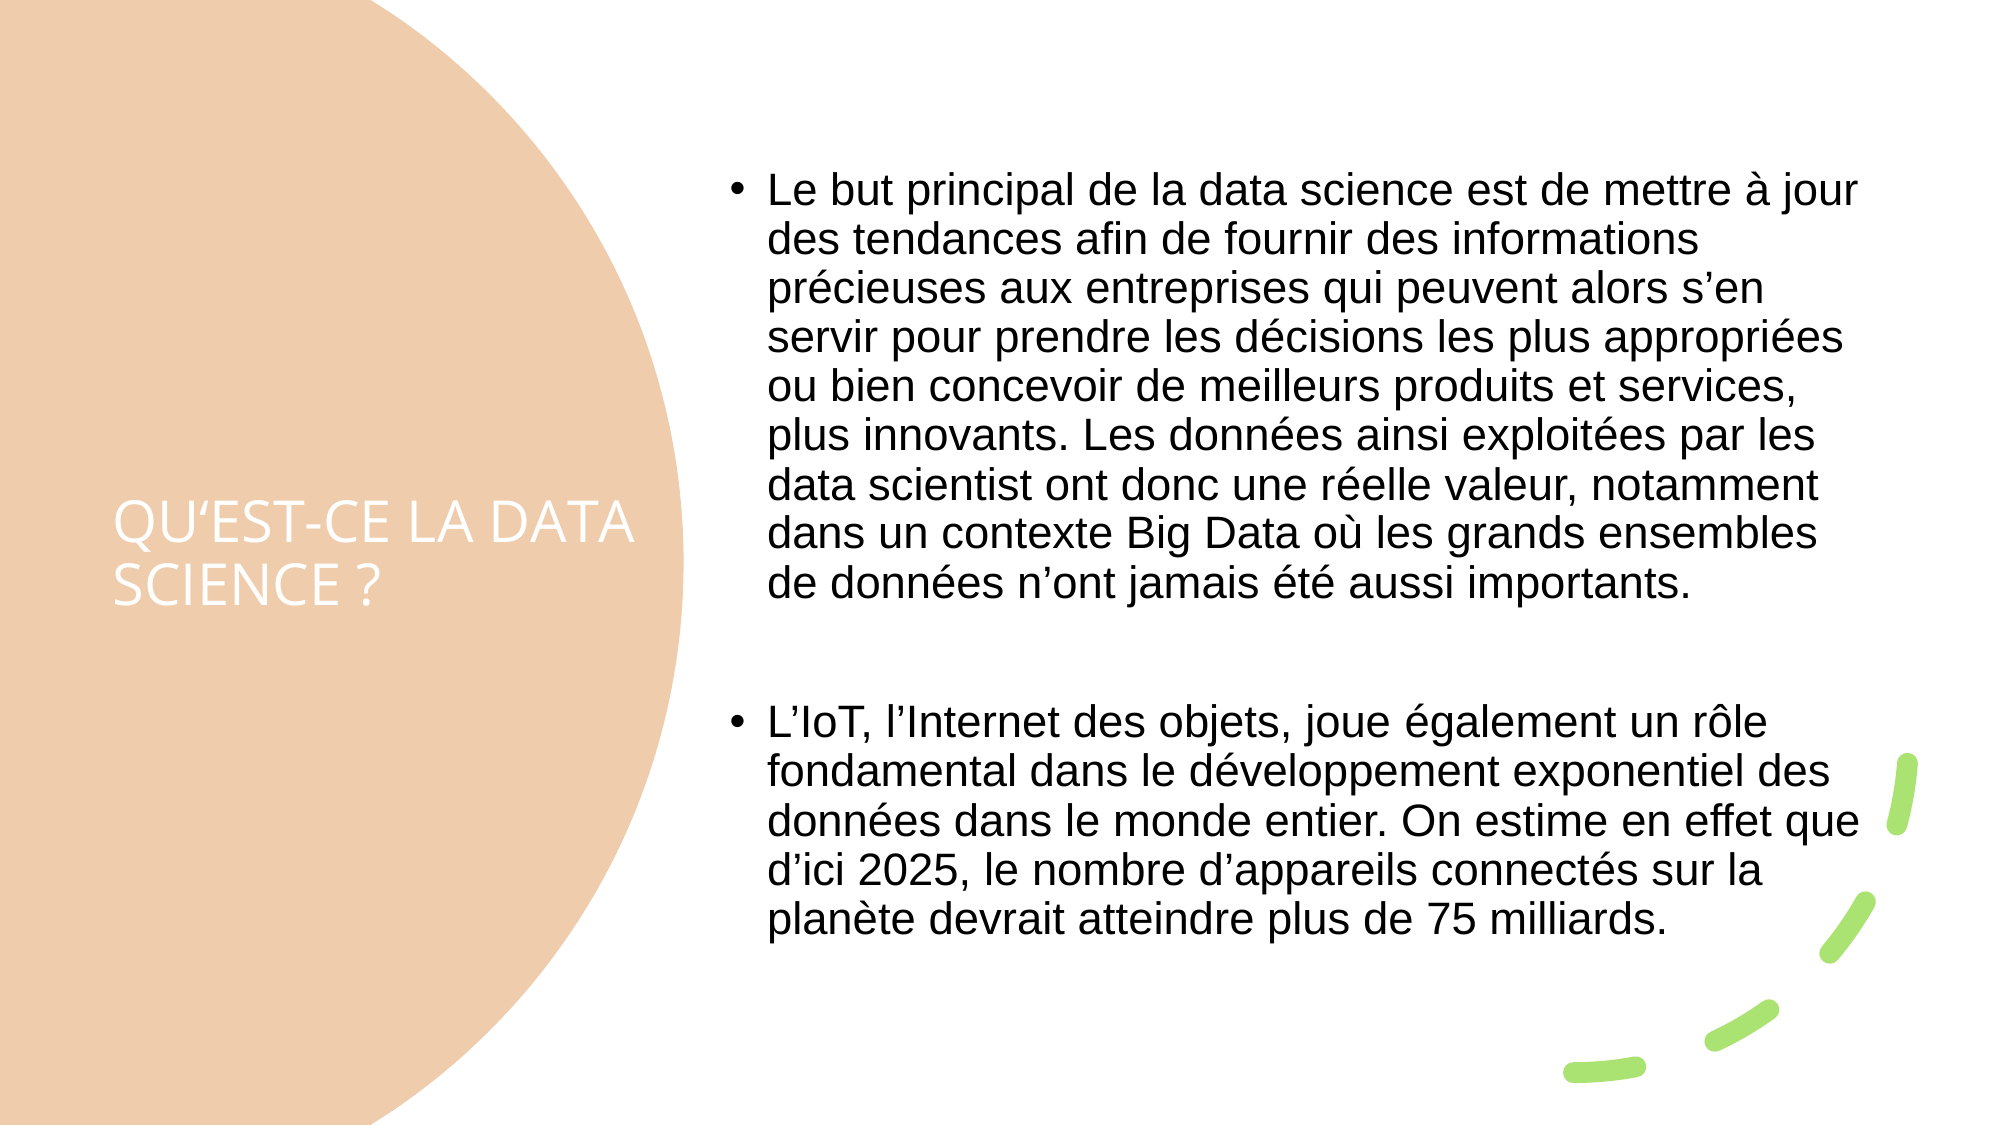

Le but principal de la data science est de mettre à jour des tendances afin de fournir des informations précieuses aux entreprises qui peuvent alors s’en servir pour prendre les décisions les plus appropriées ou bien concevoir de meilleurs produits et services, plus innovants. Les données ainsi exploitées par les data scientist ont donc une réelle valeur, notamment dans un contexte Big Data où les grands ensembles de données n’ont jamais été aussi importants.

L’IoT, l’Internet des objets, joue également un rôle fondamental dans le développement exponentiel des données dans le monde entier. On estime en effet que d’ici 2025, le nombre d’appareils connectés sur la planète devrait atteindre plus de 75 milliards.
# QU‘EST-CE LA DATA SCIENCE ?